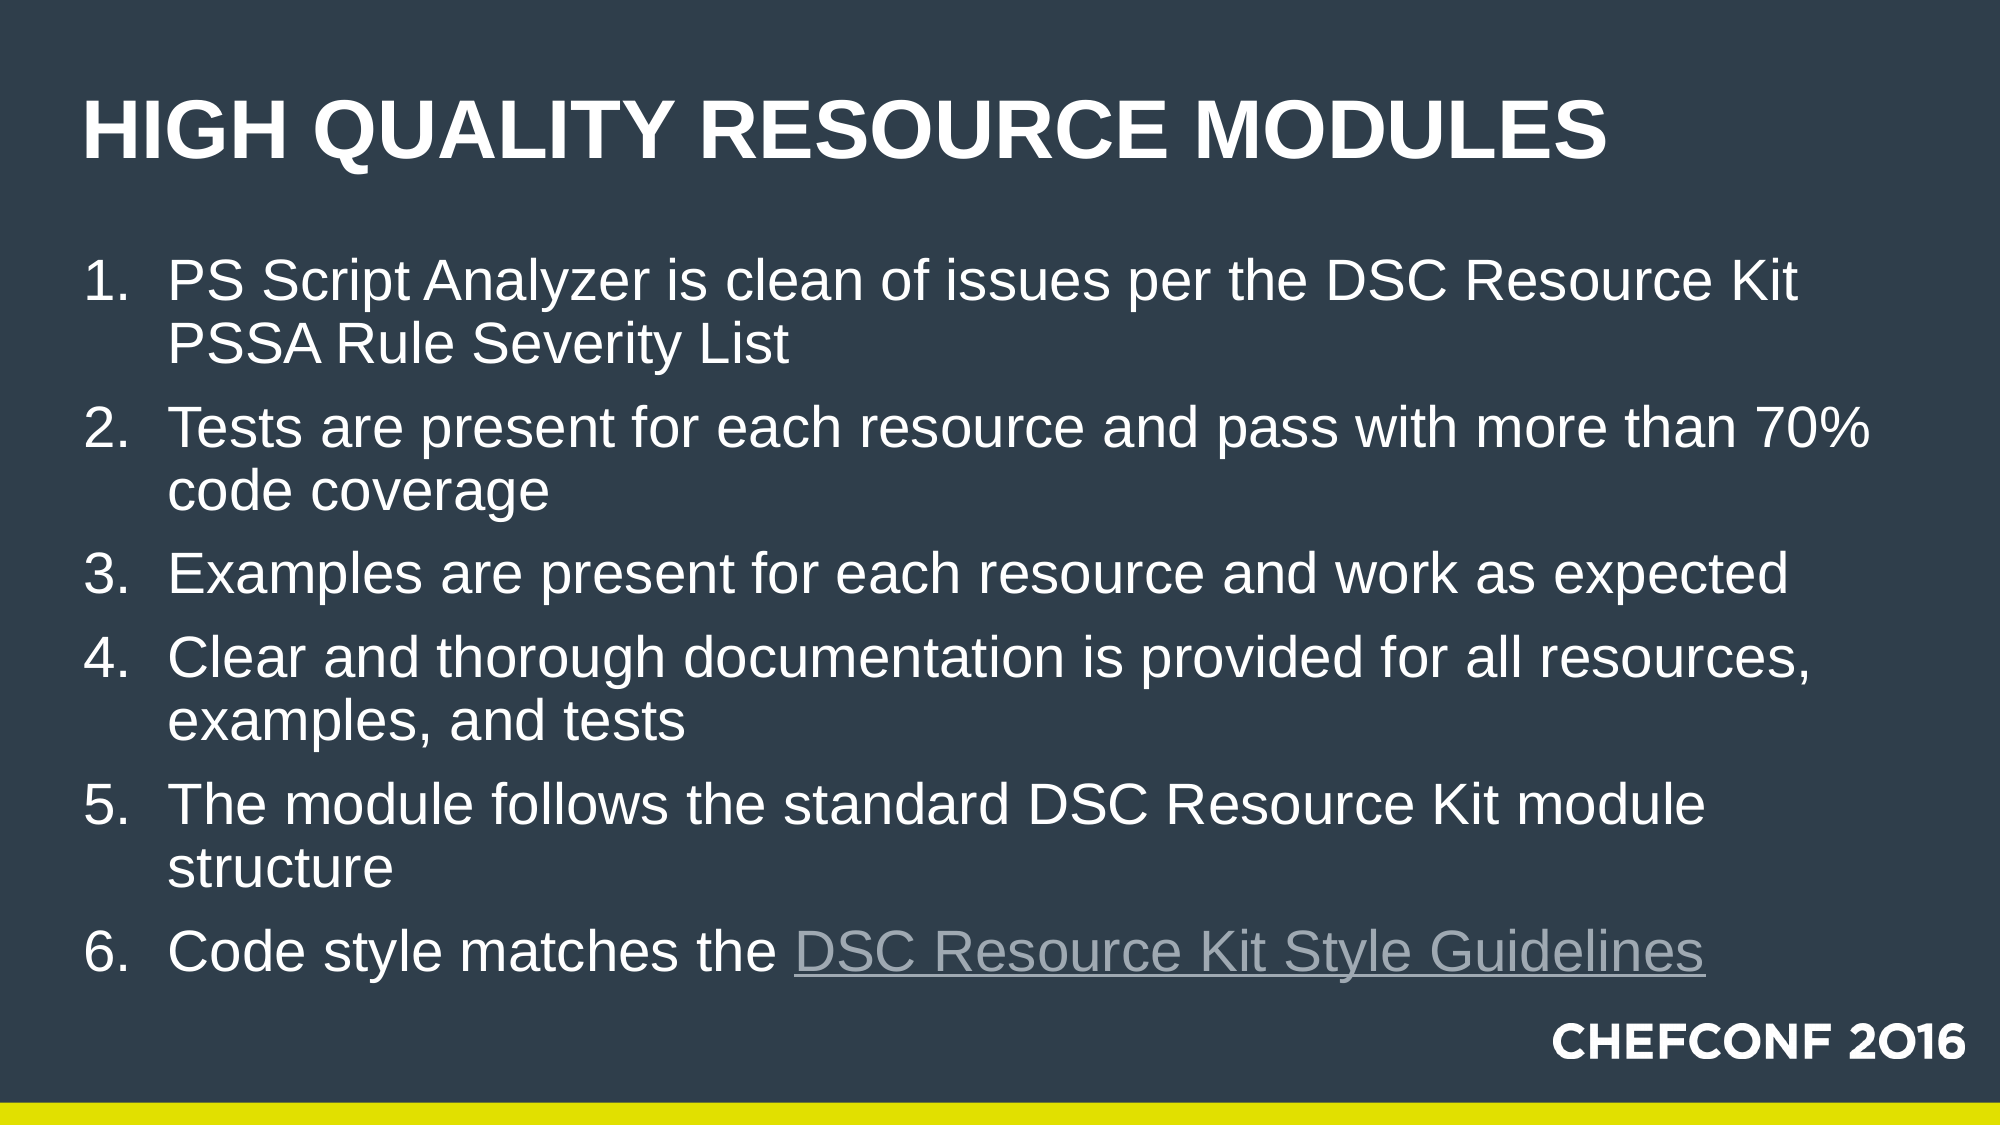

# High Quality Resource Modules
PS Script Analyzer is clean of issues per the DSC Resource Kit PSSA Rule Severity List
Tests are present for each resource and pass with more than 70% code coverage
Examples are present for each resource and work as expected
Clear and thorough documentation is provided for all resources, examples, and tests
The module follows the standard DSC Resource Kit module structure
Code style matches the DSC Resource Kit Style Guidelines